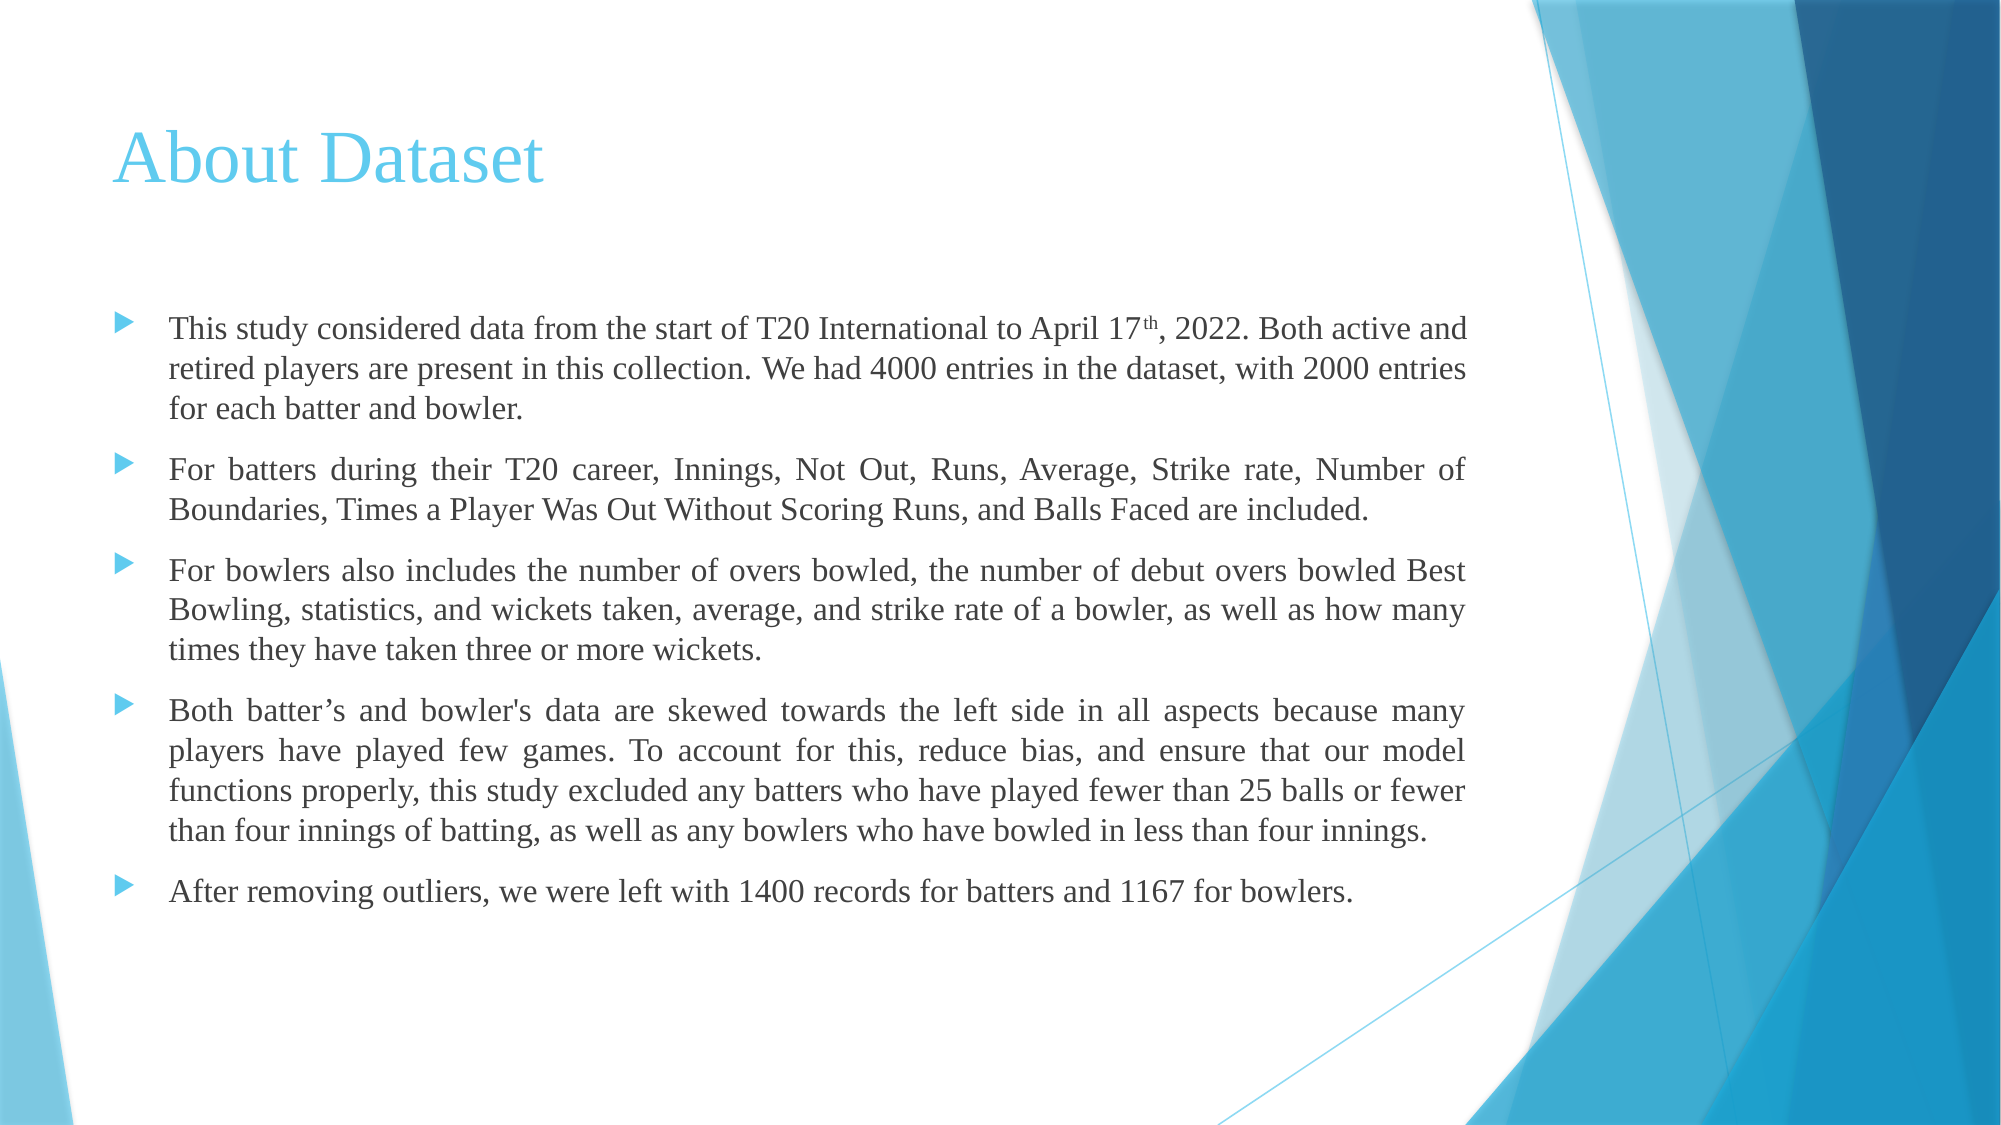

# About Dataset
This study considered data from the start of T20 International to April 17th, 2022. Both active and retired players are present in this collection. We had 4000 entries in the dataset, with 2000 entries for each batter and bowler.
For batters during their T20 career, Innings, Not Out, Runs, Average, Strike rate, Number of Boundaries, Times a Player Was Out Without Scoring Runs, and Balls Faced are included.
For bowlers also includes the number of overs bowled, the number of debut overs bowled Best Bowling, statistics, and wickets taken, average, and strike rate of a bowler, as well as how many times they have taken three or more wickets.
Both batter’s and bowler's data are skewed towards the left side in all aspects because many players have played few games. To account for this, reduce bias, and ensure that our model functions properly, this study excluded any batters who have played fewer than 25 balls or fewer than four innings of batting, as well as any bowlers who have bowled in less than four innings.
After removing outliers, we were left with 1400 records for batters and 1167 for bowlers.